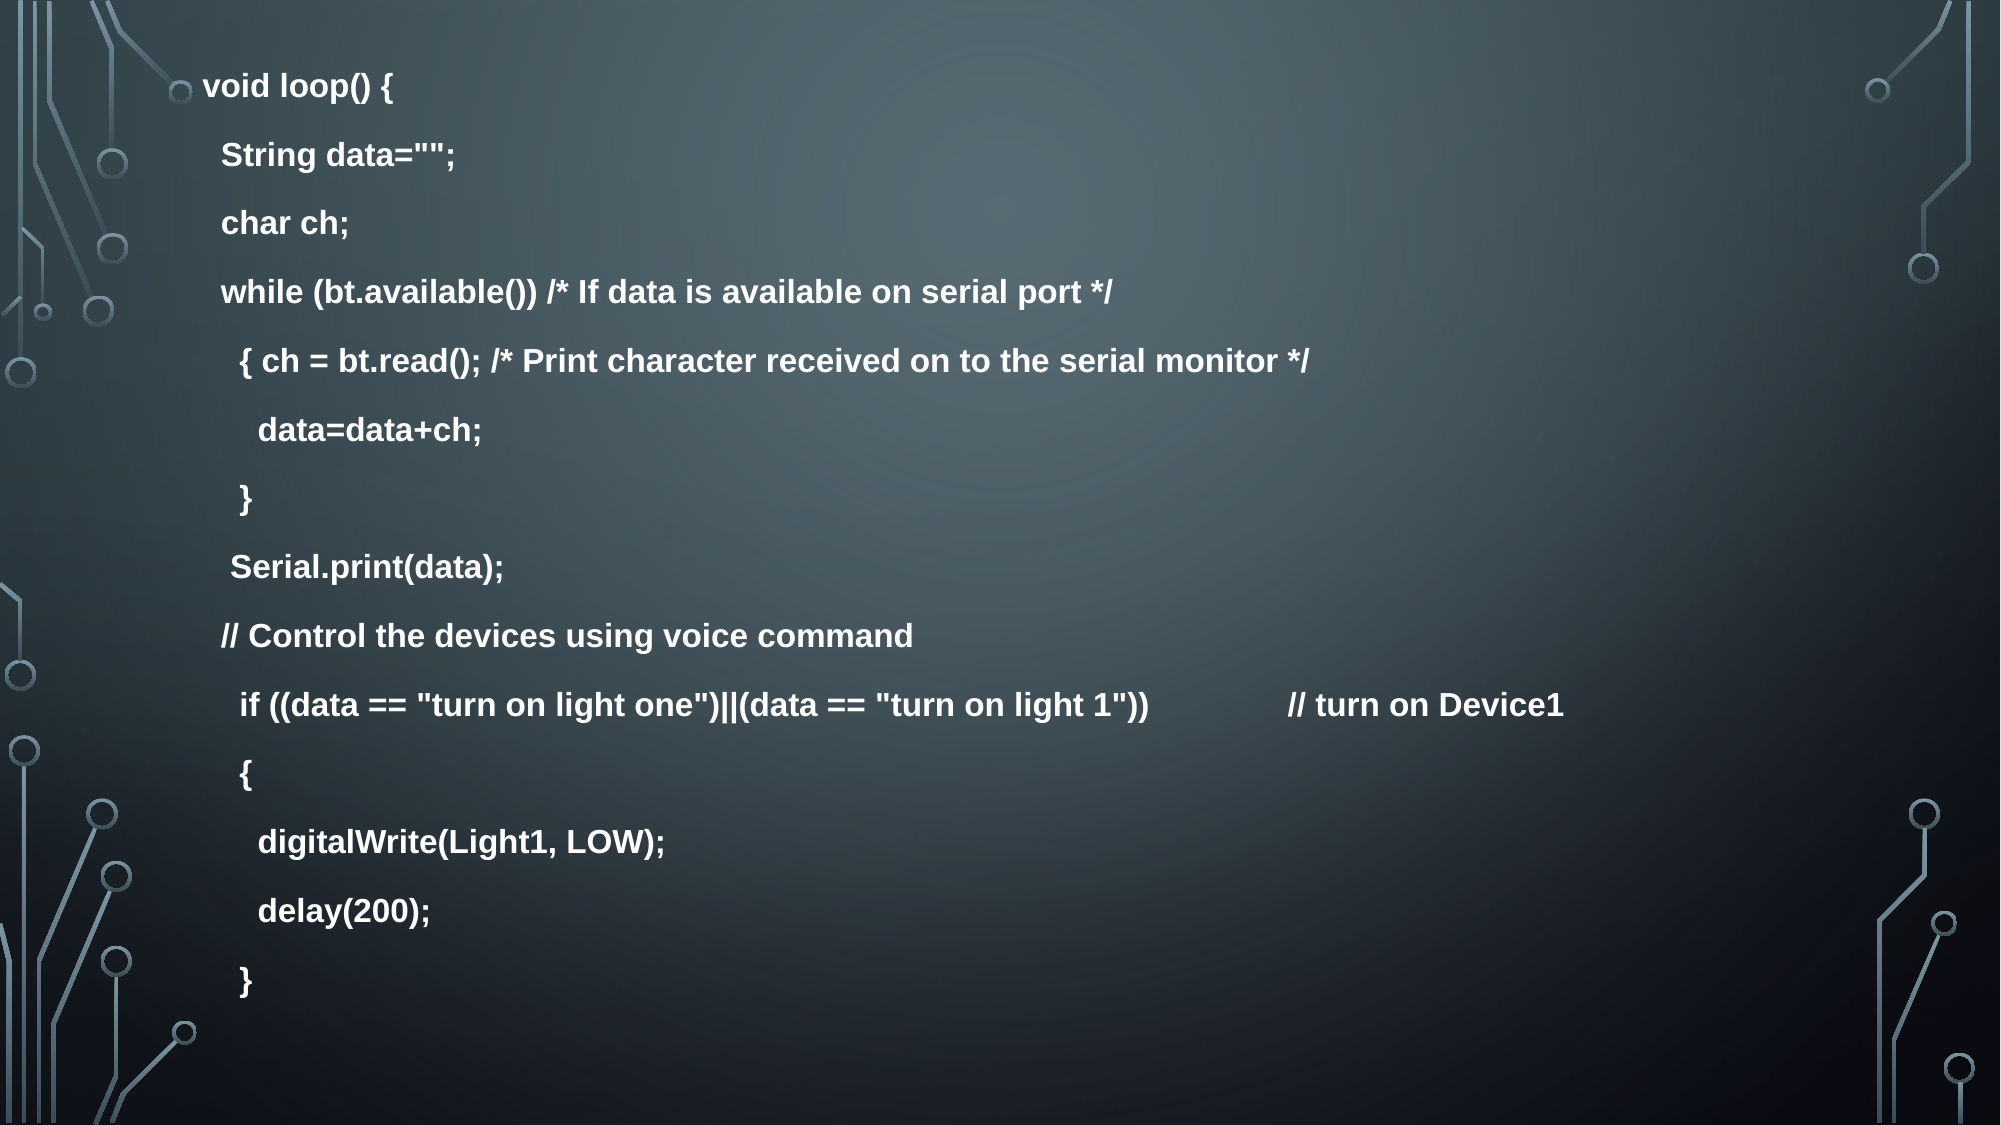

void loop() {
  String data="";
  char ch;
  while (bt.available()) /* If data is available on serial port */
    { ch = bt.read(); /* Print character received on to the serial monitor */
      data=data+ch;
    }
   Serial.print(data);
  // Control the devices using voice command
    if ((data == "turn on light one")||(data == "turn on light 1"))               // turn on Device1
    {
      digitalWrite(Light1, LOW);
      delay(200);
    }